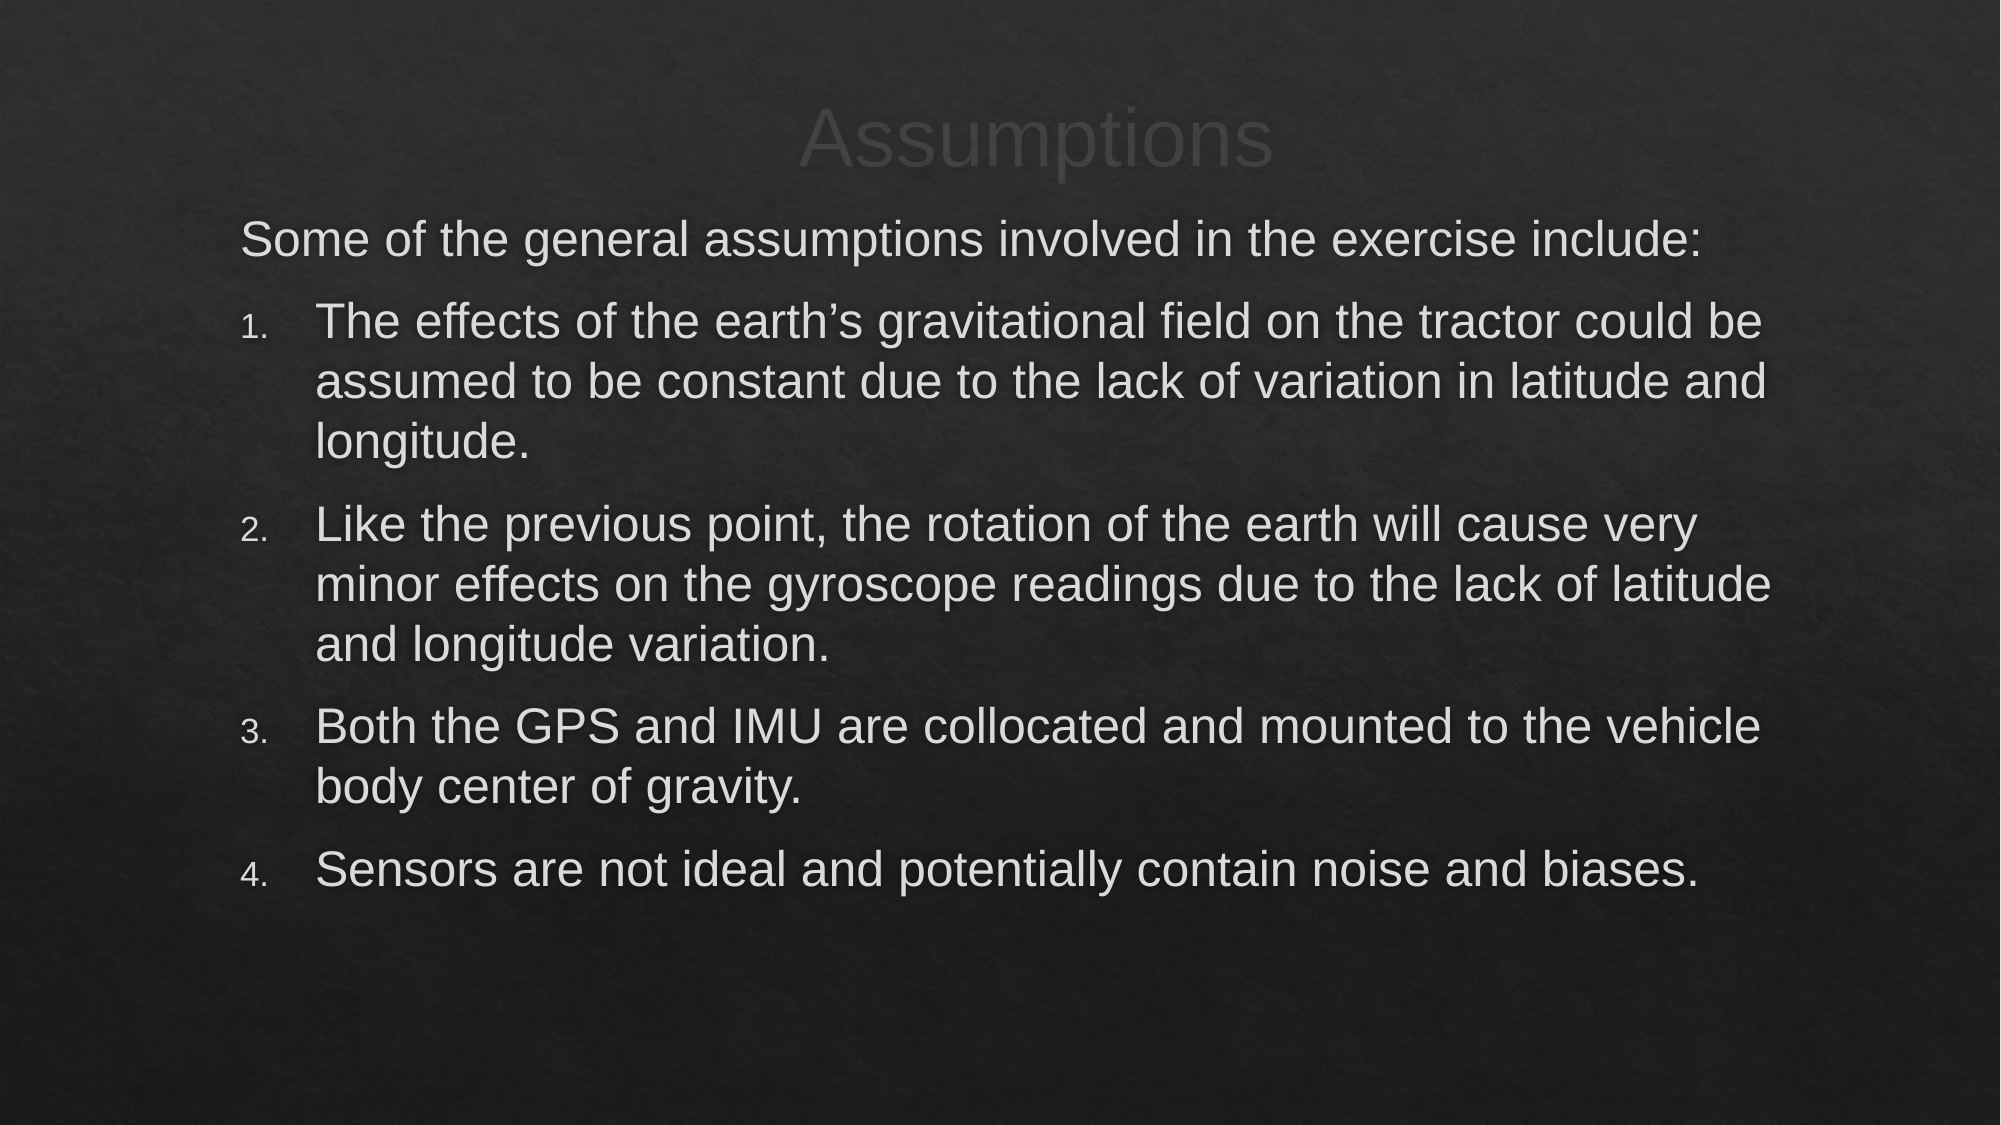

# Assumptions
Some of the general assumptions involved in the exercise include:
The effects of the earth’s gravitational field on the tractor could be assumed to be constant due to the lack of variation in latitude and longitude.
Like the previous point, the rotation of the earth will cause very minor effects on the gyroscope readings due to the lack of latitude and longitude variation.
Both the GPS and IMU are collocated and mounted to the vehicle body center of gravity.
Sensors are not ideal and potentially contain noise and biases.